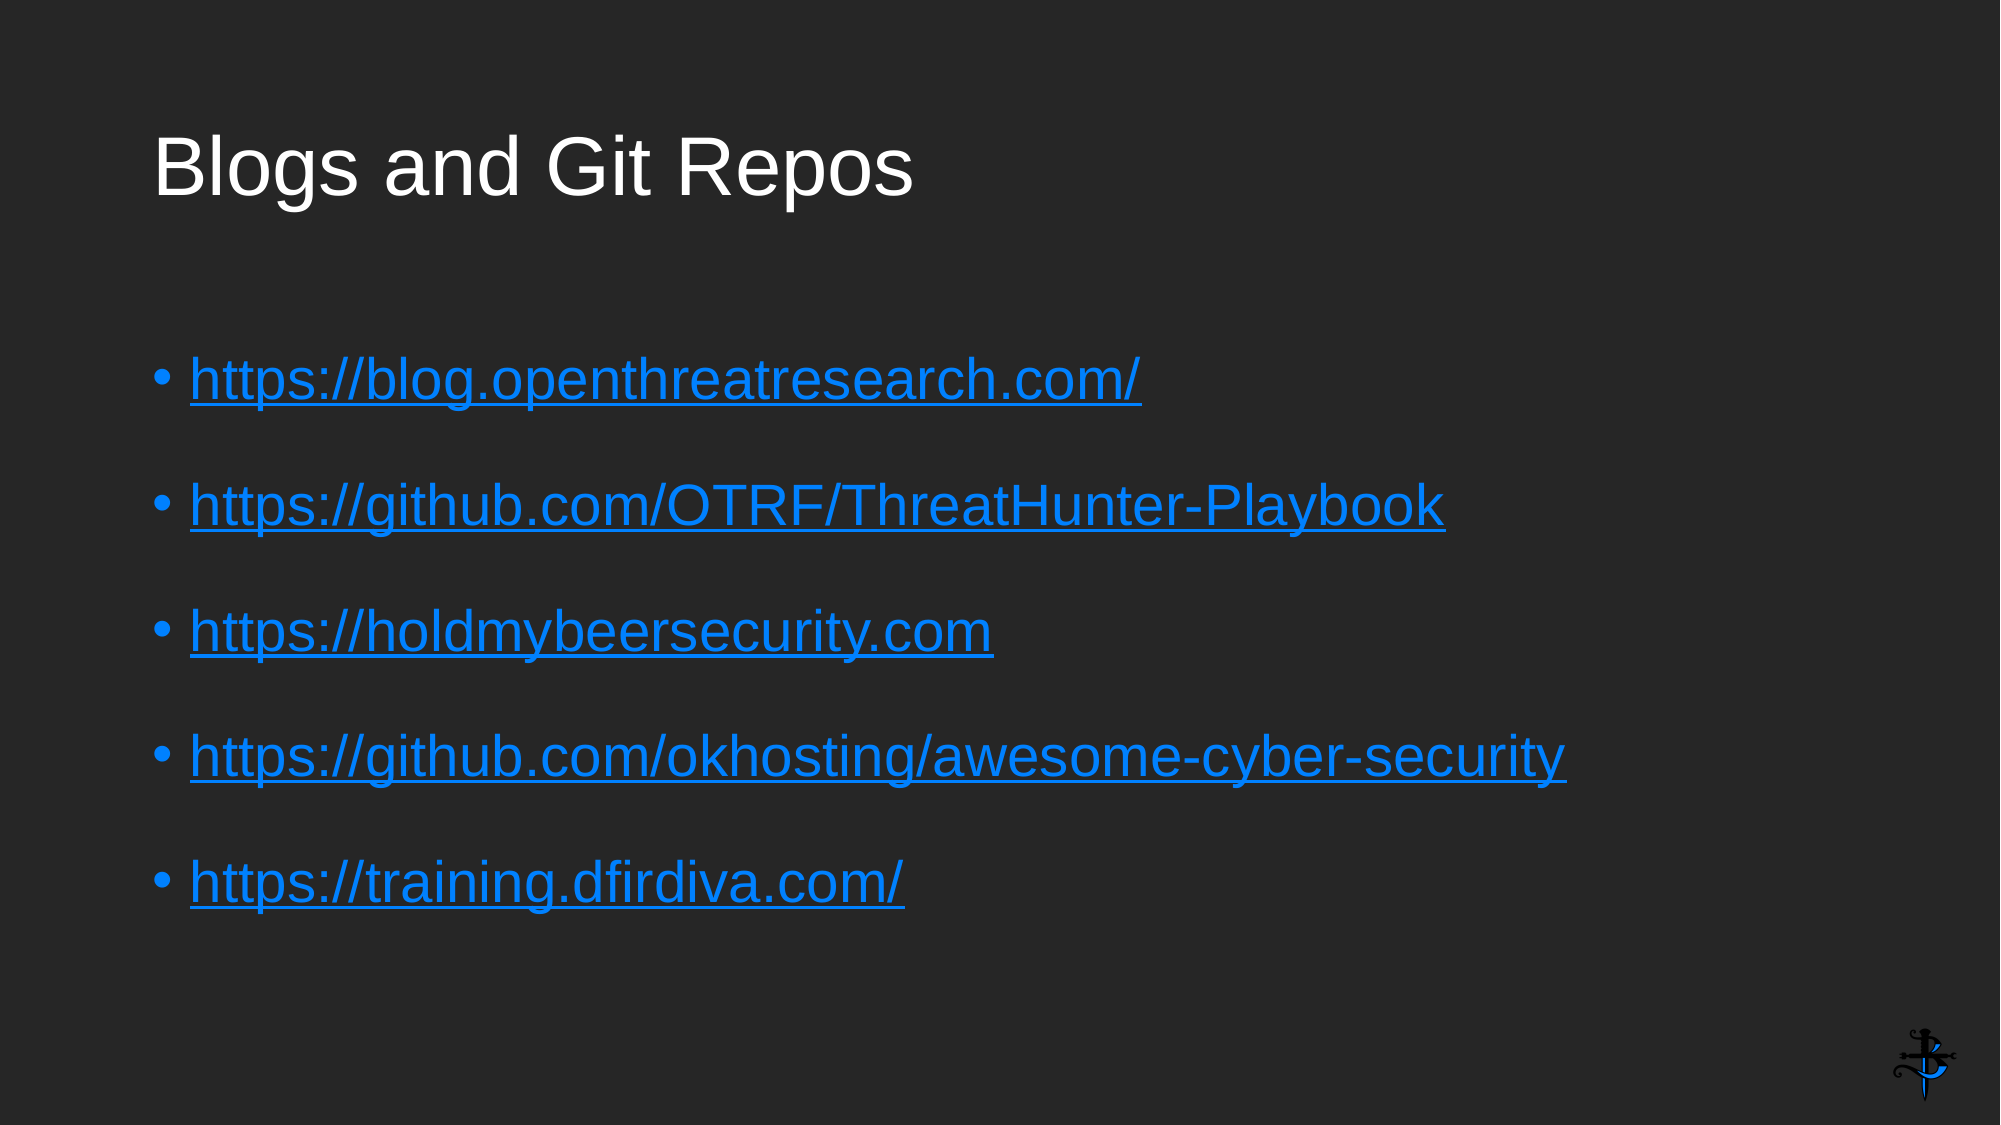

# Blogs and Git Repos
https://blog.openthreatresearch.com/
https://github.com/OTRF/ThreatHunter-Playbook
https://holdmybeersecurity.com
https://github.com/okhosting/awesome-cyber-security
https://training.dfirdiva.com/